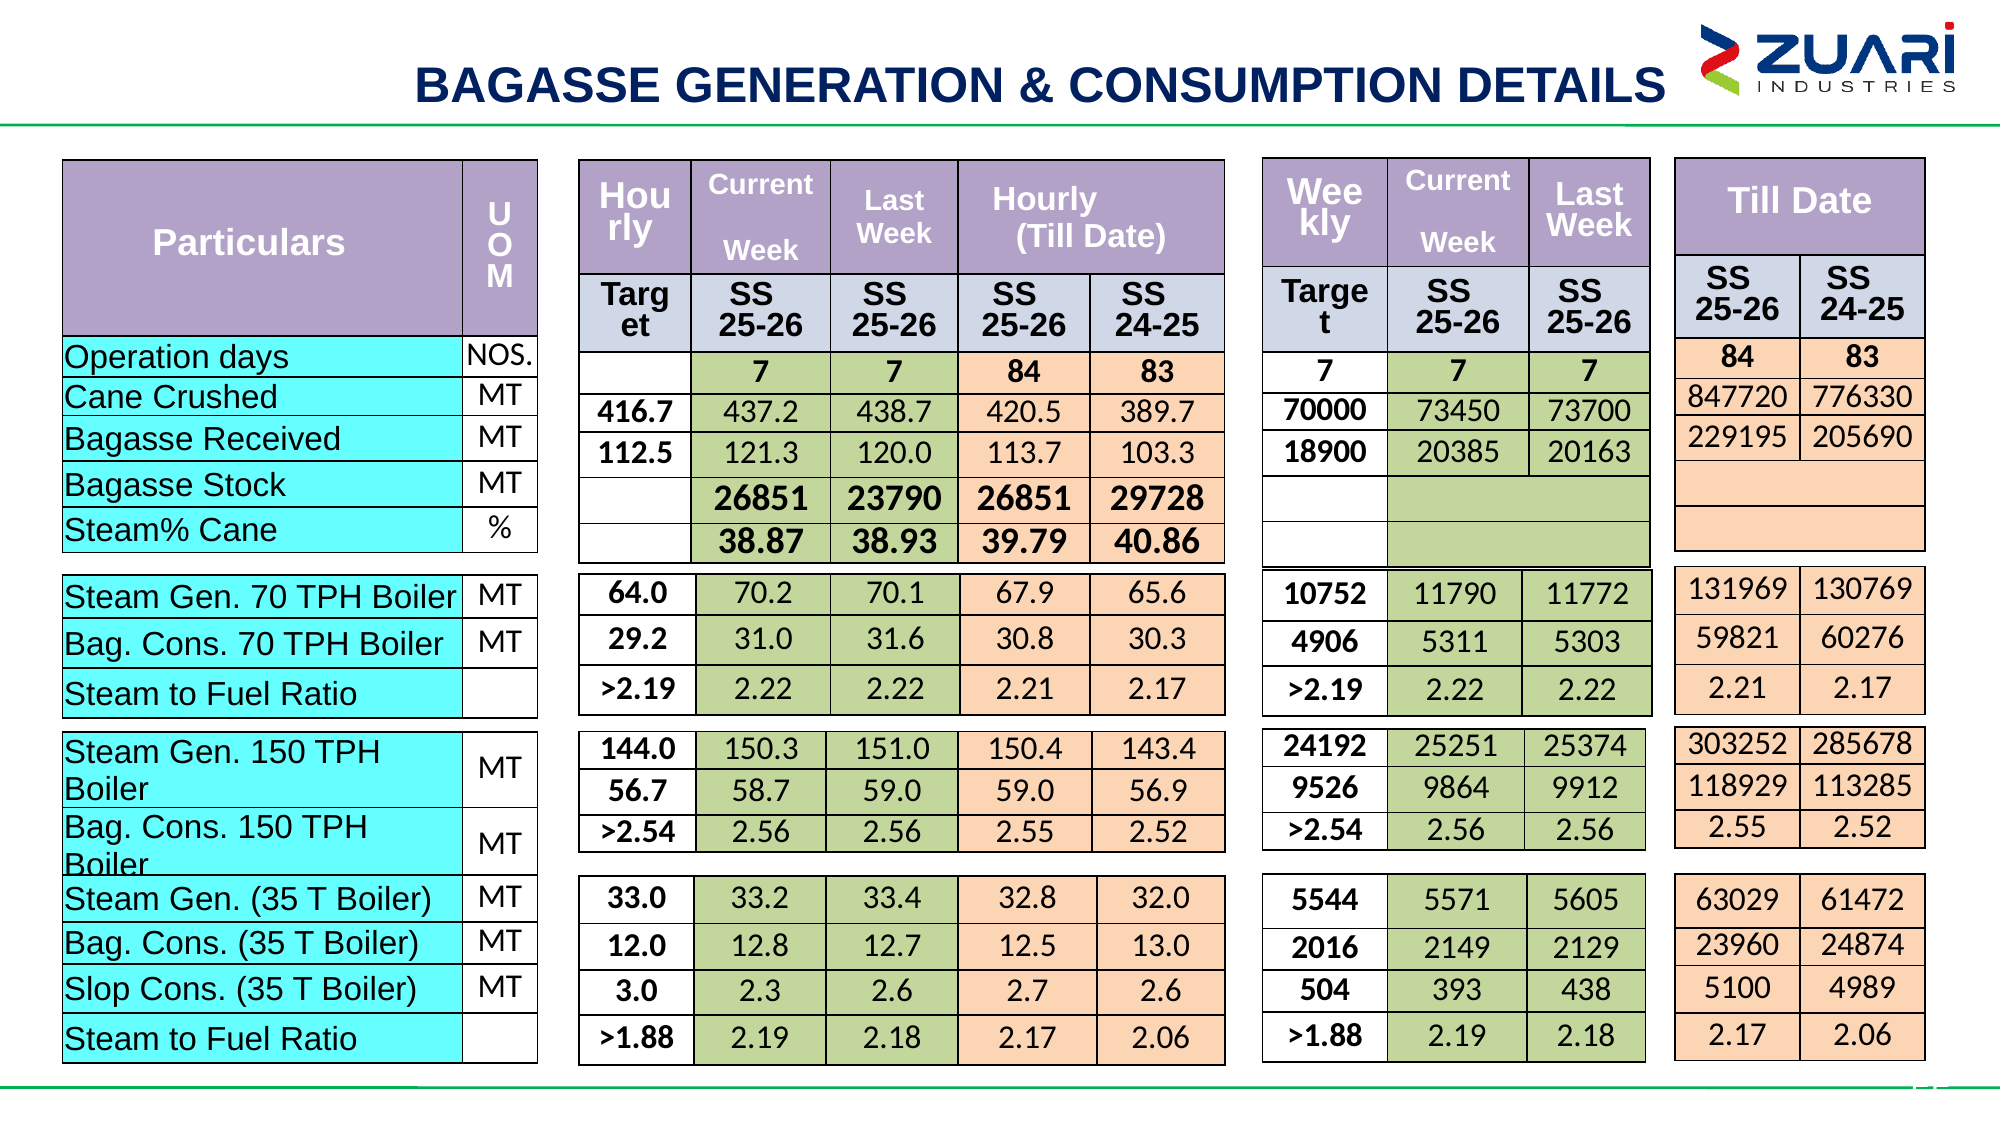

BAGASSE GENERATION & CONSUMPTION DETAILS
| Weekly | Current Week | Last Week |
| --- | --- | --- |
| Target | SS 25-26 | SS 25-26 |
| 7 | 7 | 7 |
| 70000 | 73450 | 73700 |
| 18900 | 20385 | 20163 |
|  |  |  |
|  |  |  |
| Till Date |  |
| --- | --- |
| SS 25-26 | SS 24-25 |
| 84 | 83 |
| 847720 | 776330 |
| 229195 | 205690 |
|  |  |
|  |  |
| Particulars | UOM |
| --- | --- |
| Operation days | NOS. |
| Cane Crushed | MT |
| Bagasse Received | MT |
| Bagasse Stock | MT |
| Steam% Cane | % |
| Hourly | Current Week | Last Week | Hourly (Till Date) |  |
| --- | --- | --- | --- | --- |
| Target | SS 25-26 | SS 25-26 | SS 25-26 | SS 24-25 |
|  | 7 | 7 | 84 | 83 |
| 416.7 | 437.2 | 438.7 | 420.5 | 389.7 |
| 112.5 | 121.3 | 120.0 | 113.7 | 103.3 |
|  | 26851 | 23790 | 26851 | 29728 |
|  | 38.87 | 38.93 | 39.79 | 40.86 |
| 131969 | 130769 |
| --- | --- |
| 59821 | 60276 |
| 2.21 | 2.17 |
| 10752 | 11790 | 11772 |
| --- | --- | --- |
| 4906 | 5311 | 5303 |
| >2.19 | 2.22 | 2.22 |
| 64.0 | 70.2 | 70.1 | 67.9 | 65.6 |
| --- | --- | --- | --- | --- |
| 29.2 | 31.0 | 31.6 | 30.8 | 30.3 |
| >2.19 | 2.22 | 2.22 | 2.21 | 2.17 |
| Steam Gen. 70 TPH Boiler | MT |
| --- | --- |
| Bag. Cons. 70 TPH Boiler | MT |
| Steam to Fuel Ratio |  |
| 303252 | 285678 |
| --- | --- |
| 118929 | 113285 |
| 2.55 | 2.52 |
| 24192 | 25251 | 25374 |
| --- | --- | --- |
| 9526 | 9864 | 9912 |
| >2.54 | 2.56 | 2.56 |
| 144.0 | 150.3 | 151.0 | 150.4 | 143.4 |
| --- | --- | --- | --- | --- |
| 56.7 | 58.7 | 59.0 | 59.0 | 56.9 |
| >2.54 | 2.56 | 2.56 | 2.55 | 2.52 |
| Steam Gen. 150 TPH Boiler | MT |
| --- | --- |
| Bag. Cons. 150 TPH Boiler | MT |
| Steam to Fuel Ratio |  |
| 5544 | 5571 | 5605 |
| --- | --- | --- |
| 2016 | 2149 | 2129 |
| 504 | 393 | 438 |
| >1.88 | 2.19 | 2.18 |
| 63029 | 61472 |
| --- | --- |
| 23960 | 24874 |
| 5100 | 4989 |
| 2.17 | 2.06 |
| Steam Gen. (35 T Boiler) | MT |
| --- | --- |
| Bag. Cons. (35 T Boiler) | MT |
| Slop Cons. (35 T Boiler) | MT |
| Steam to Fuel Ratio |  |
| 33.0 | 33.2 | 33.4 | 32.8 | 32.0 |
| --- | --- | --- | --- | --- |
| 12.0 | 12.8 | 12.7 | 12.5 | 13.0 |
| 3.0 | 2.3 | 2.6 | 2.7 | 2.6 |
| >1.88 | 2.19 | 2.18 | 2.17 | 2.06 |
55